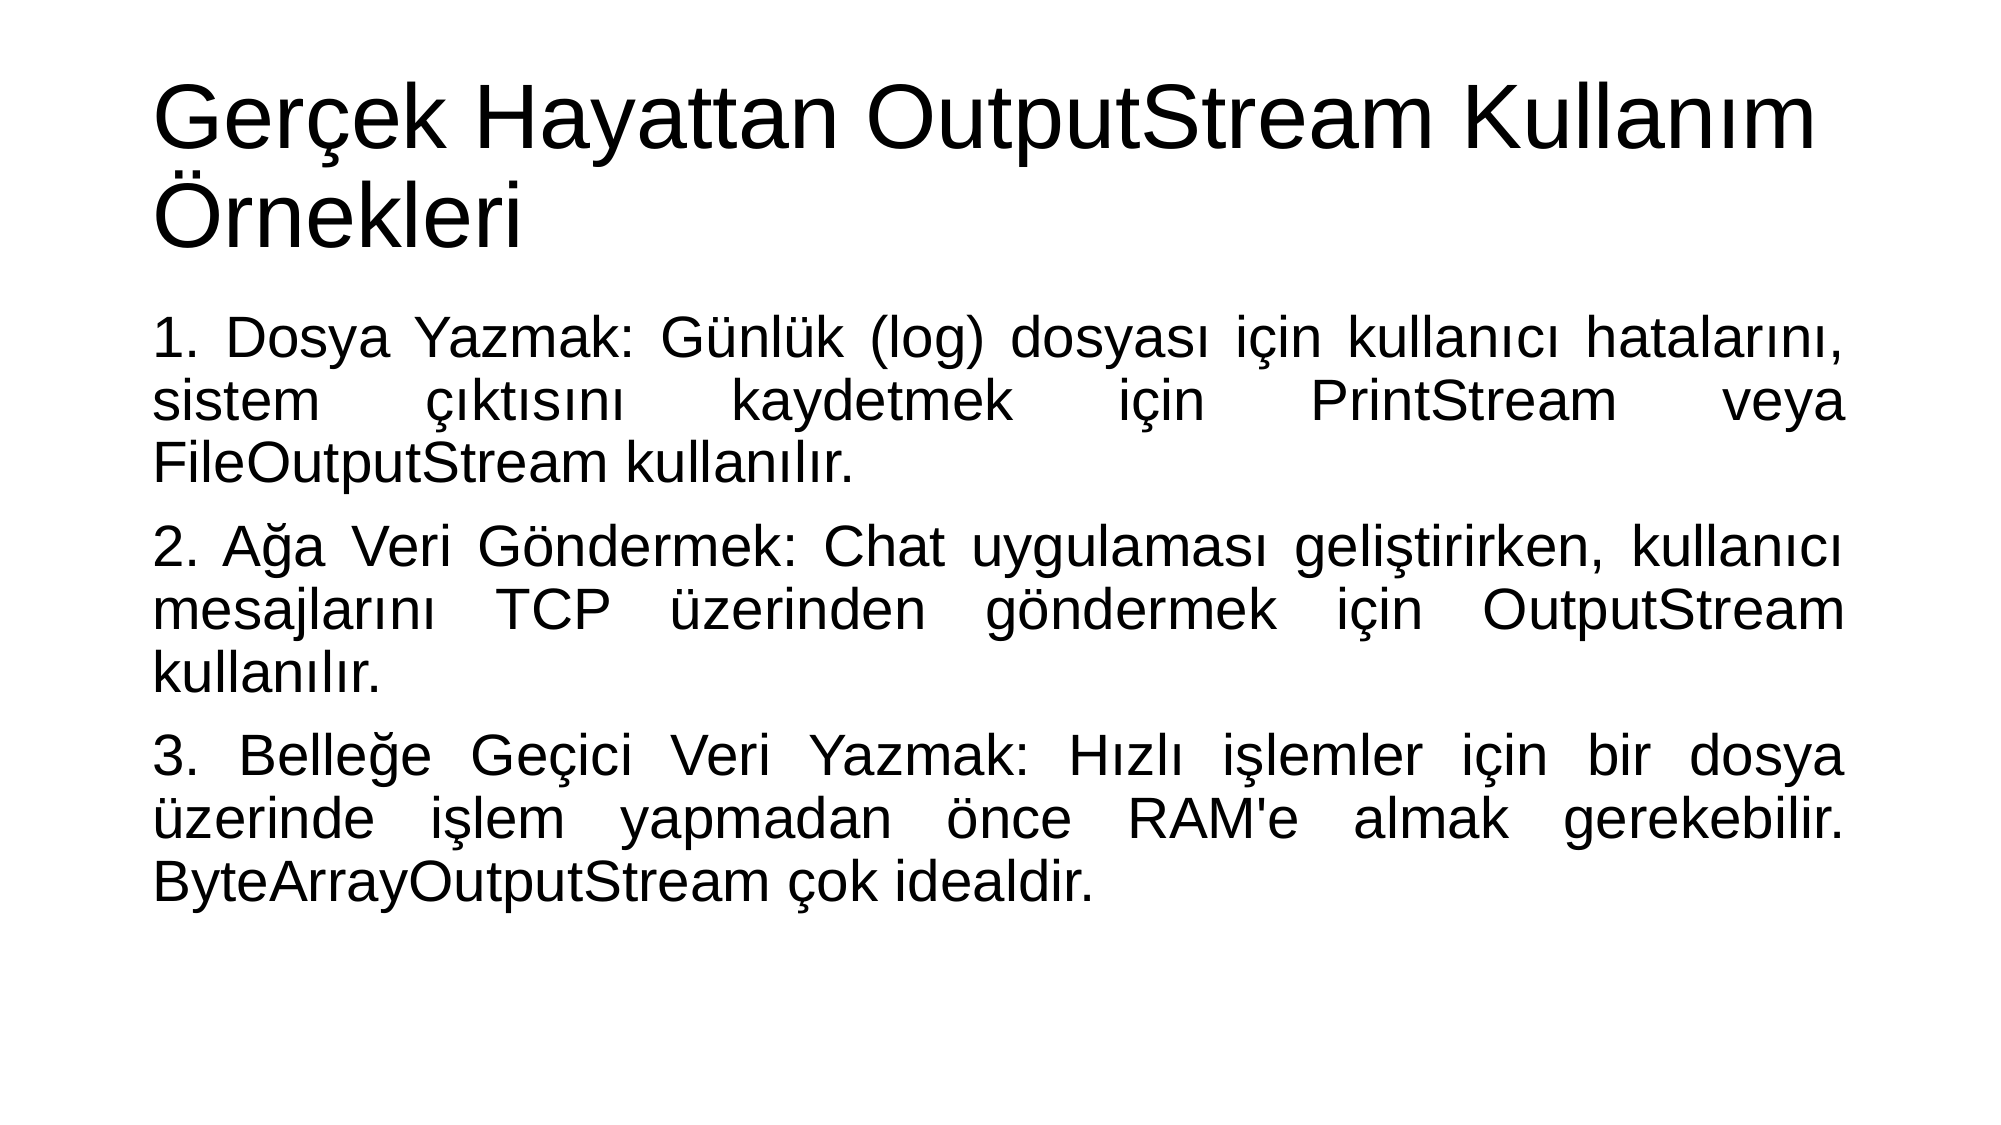

# Gerçek Hayattan OutputStream Kullanım Örnekleri
1. Dosya Yazmak: Günlük (log) dosyası için kullanıcı hatalarını, sistem çıktısını kaydetmek için PrintStream veya FileOutputStream kullanılır.
2. Ağa Veri Göndermek: Chat uygulaması geliştirirken, kullanıcı mesajlarını TCP üzerinden göndermek için OutputStream kullanılır.
3. Belleğe Geçici Veri Yazmak: Hızlı işlemler için bir dosya üzerinde işlem yapmadan önce RAM'e almak gerekebilir. ByteArrayOutputStream çok idealdir.